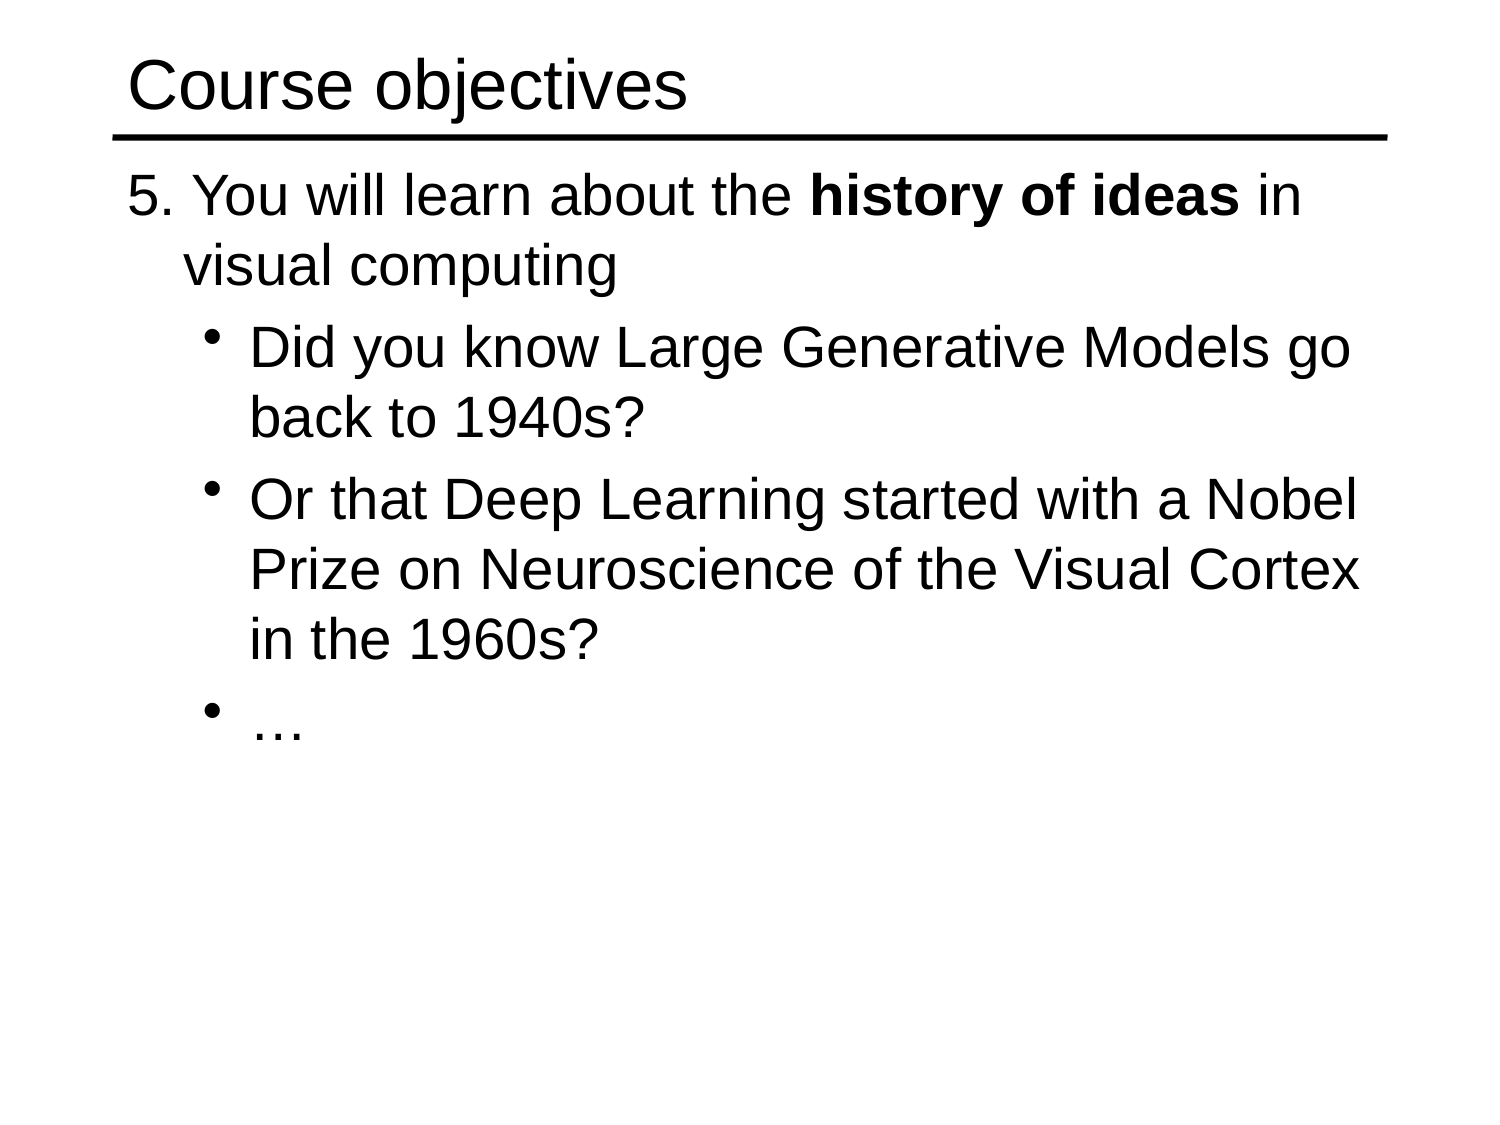

# Course objectives
5. You will learn about the history of ideas in visual computing
Did you know Large Generative Models go back to 1940s?
Or that Deep Learning started with a Nobel Prize on Neuroscience of the Visual Cortex in the 1960s?
…